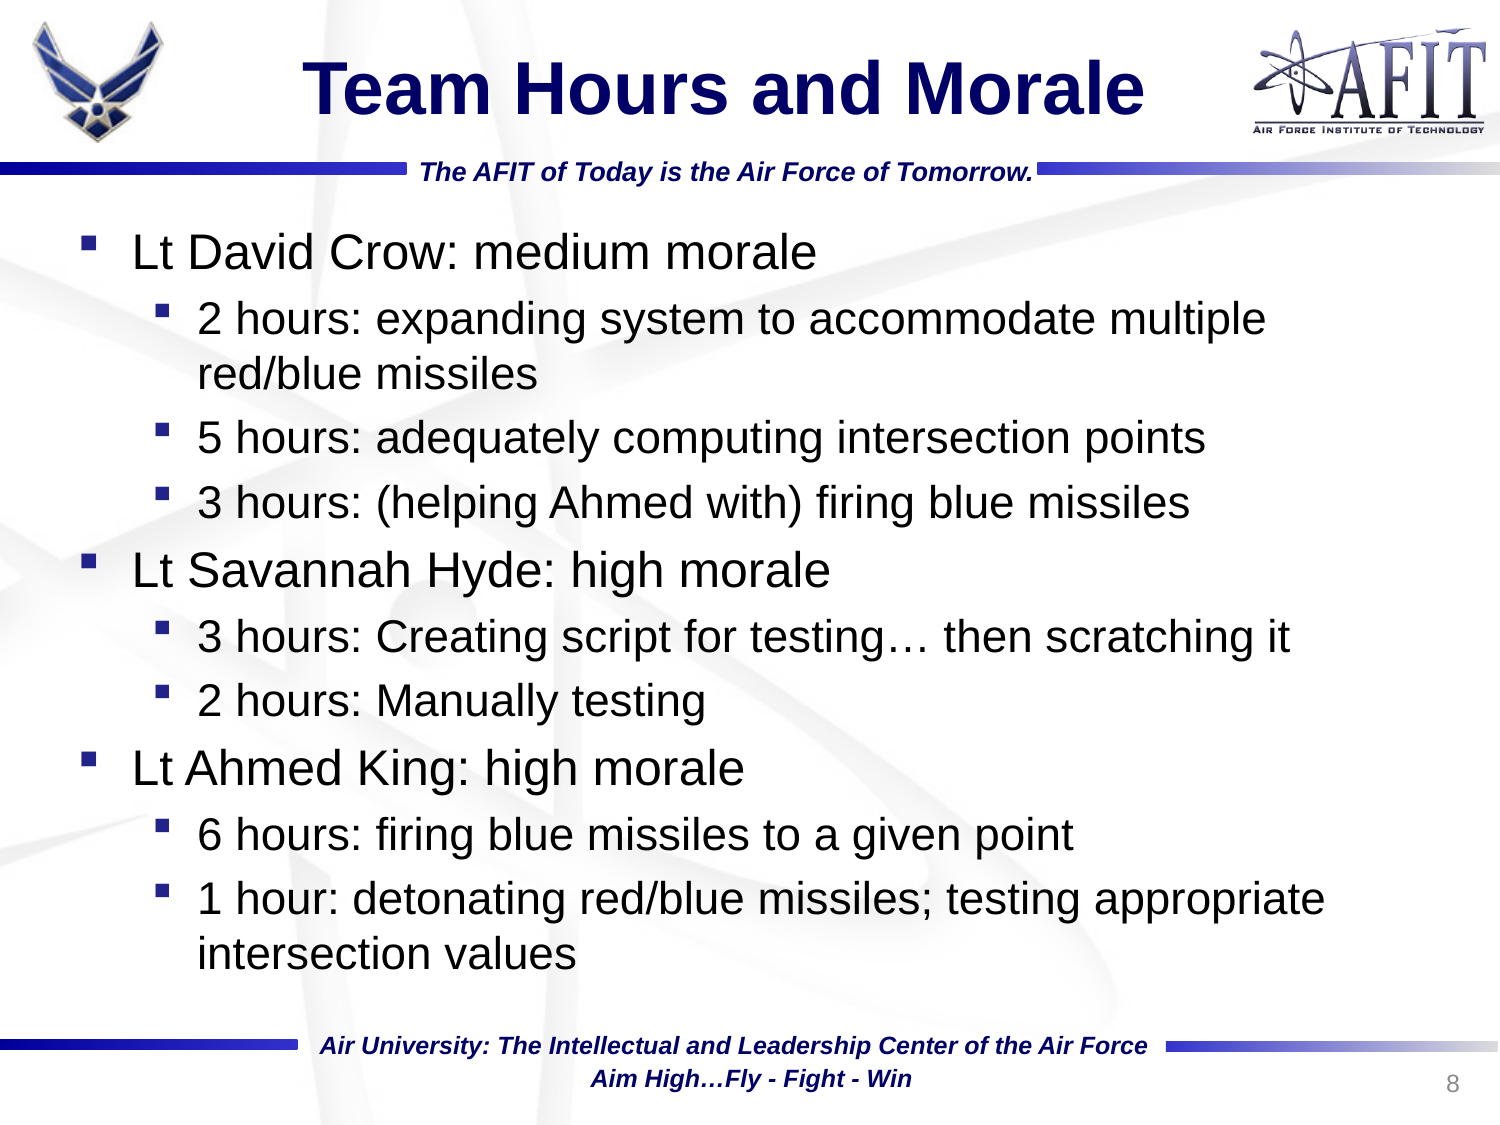

# Team Hours and Morale
Lt David Crow: medium morale
2 hours: expanding system to accommodate multiple red/blue missiles
5 hours: adequately computing intersection points
3 hours: (helping Ahmed with) firing blue missiles
Lt Savannah Hyde: high morale
3 hours: Creating script for testing… then scratching it
2 hours: Manually testing
Lt Ahmed King: high morale
6 hours: firing blue missiles to a given point
1 hour: detonating red/blue missiles; testing appropriate intersection values
8